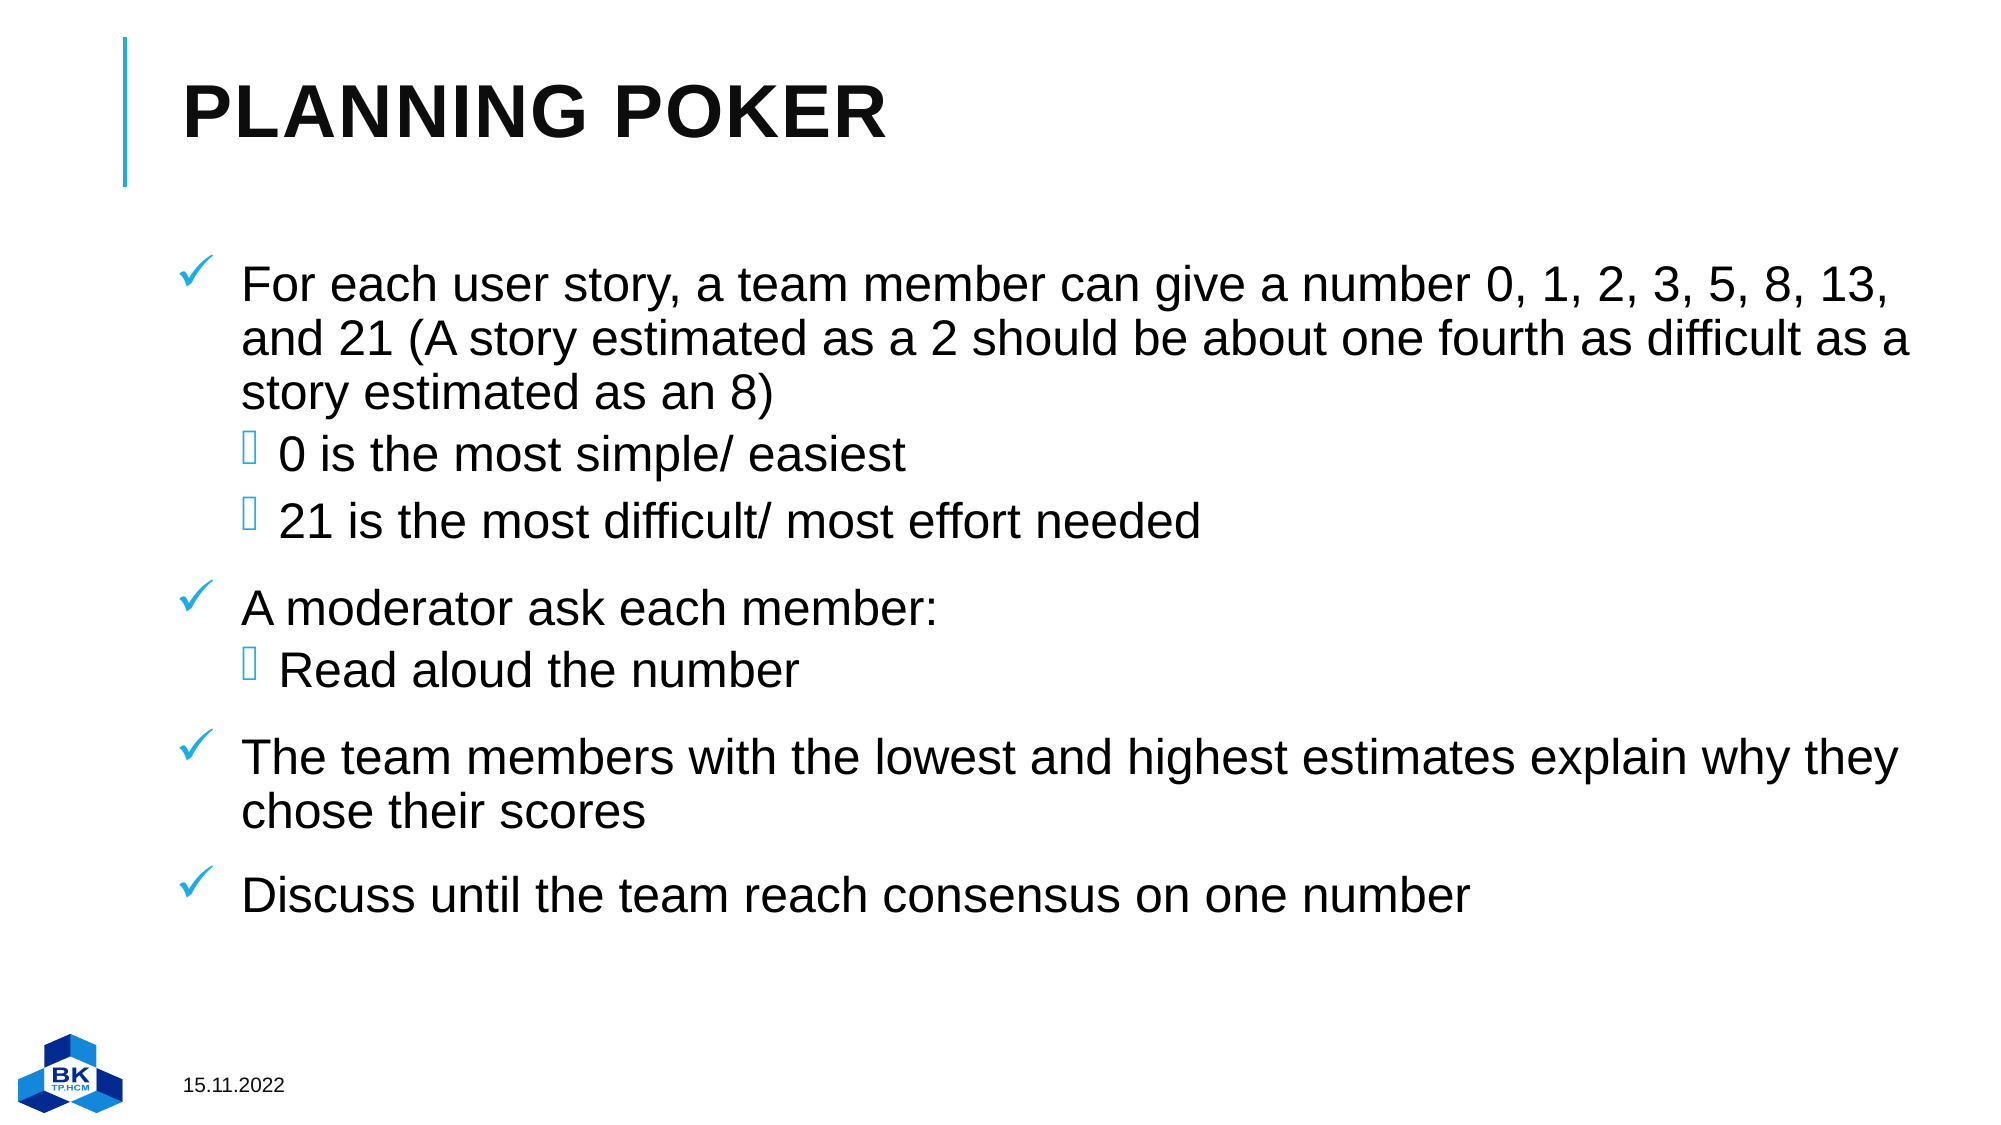

# Planning poker
For each user story, a team member can give a number 0, 1, 2, 3, 5, 8, 13, and 21 (A story estimated as a 2 should be about one fourth as difficult as a story estimated as an 8)
0 is the most simple/ easiest
21 is the most difficult/ most effort needed
A moderator ask each member:
Read aloud the number
The team members with the lowest and highest estimates explain why they chose their scores
Discuss until the team reach consensus on one number

15.11.2022